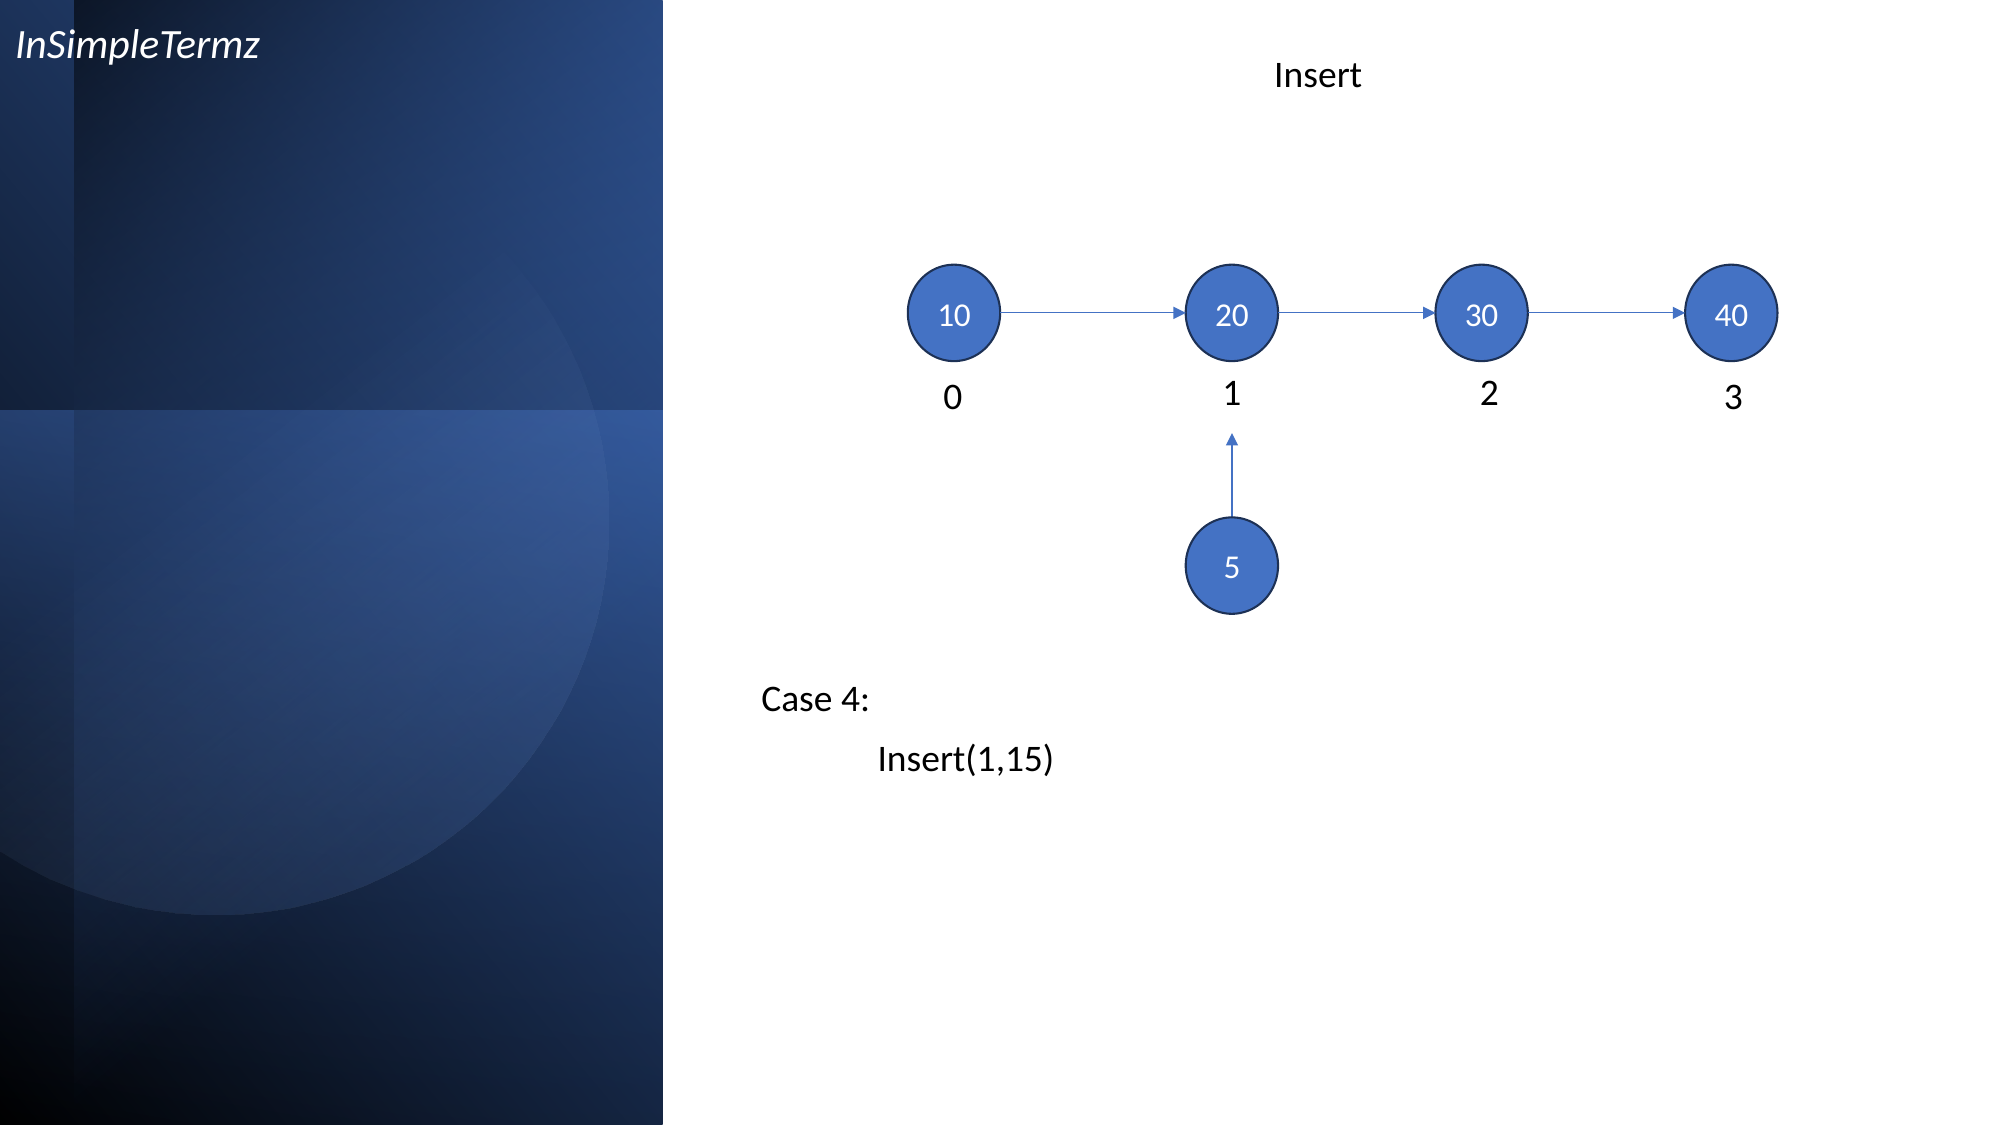

InSimpleTermz
Insert

10
20
30
40

1
2
3
0

5
Case 4:
Insert(1,15)